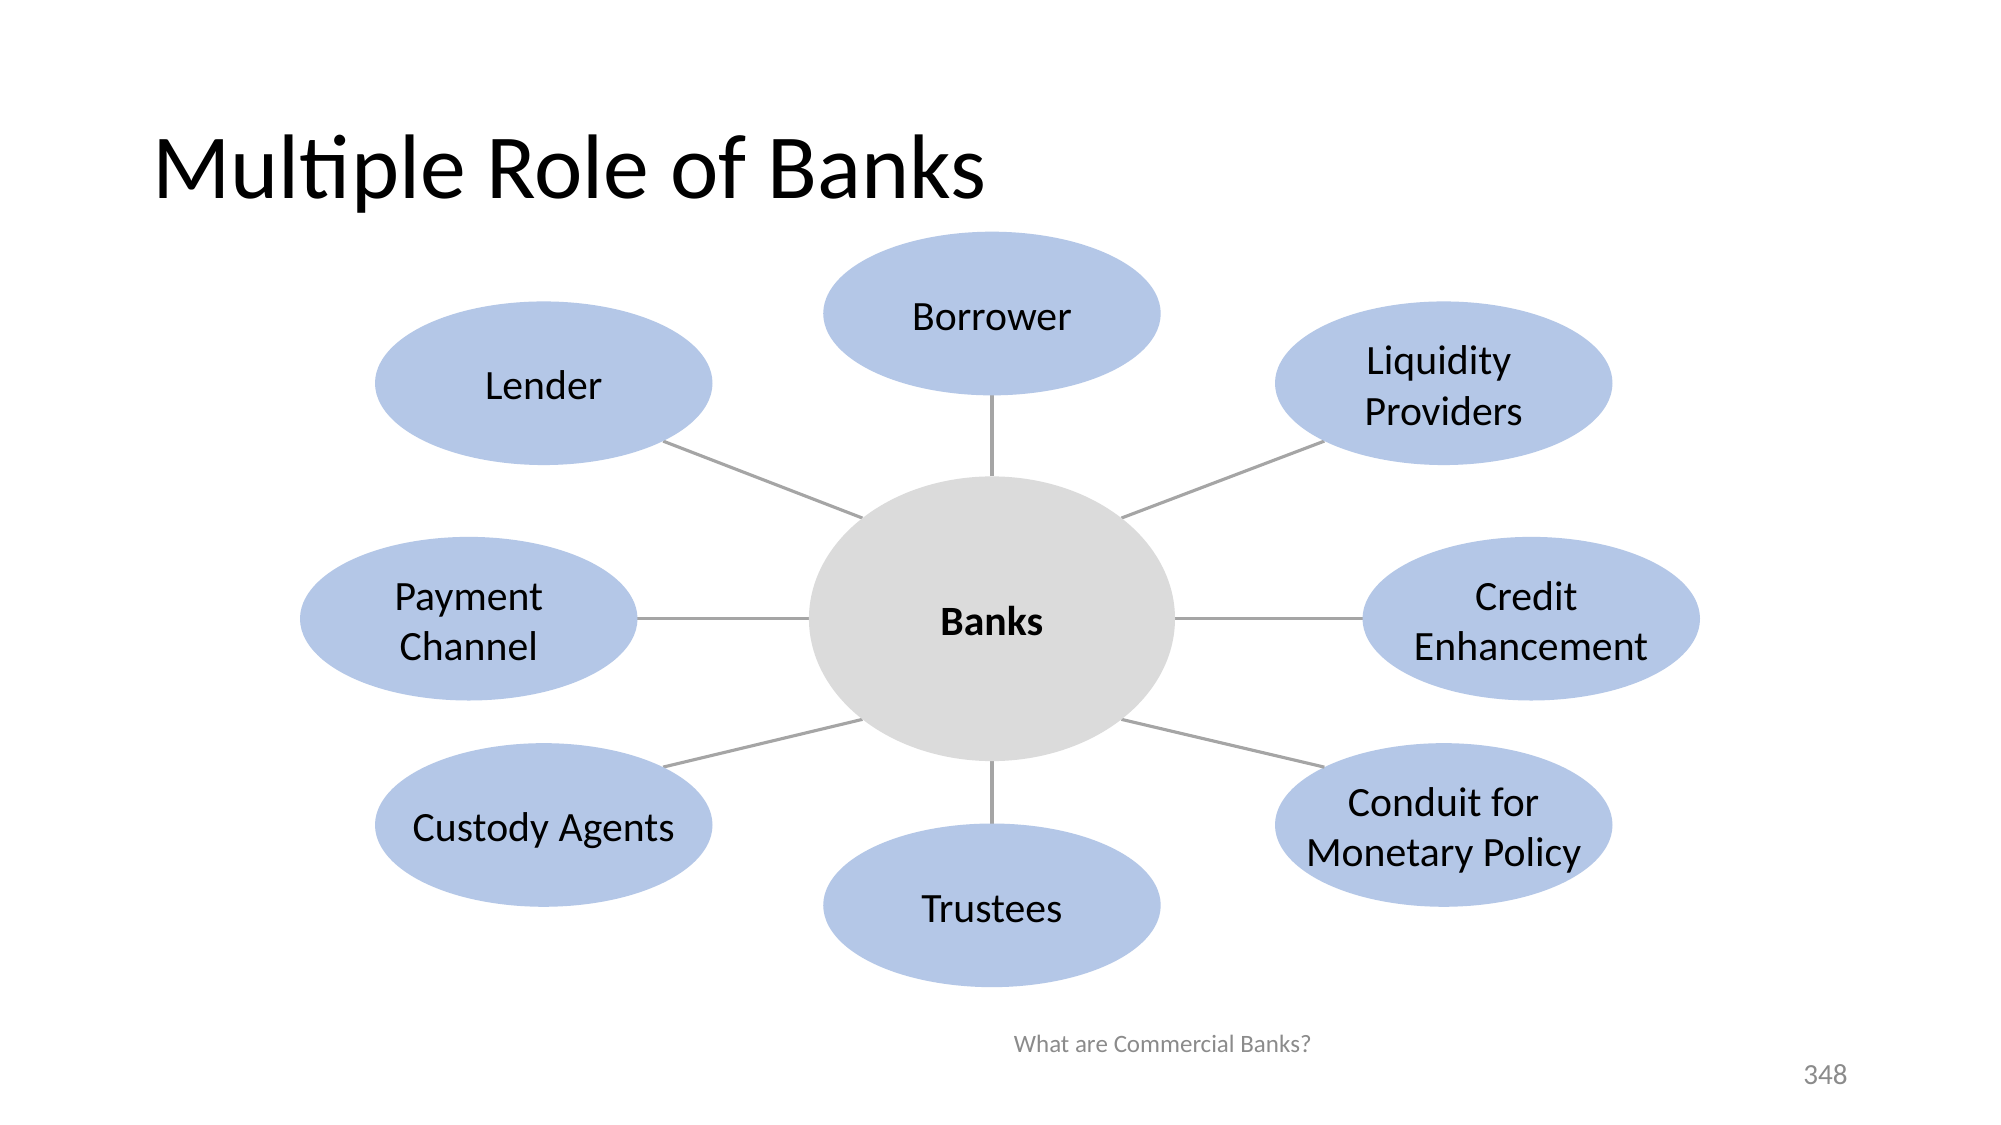

# Multiple Role of Banks
Borrower
Lender
Liquidity
Providers
Banks
Payment
Channel
Credit
Enhancement
Custody Agents
Conduit for
Monetary Policy
Trustees
What are Commercial Banks?
348